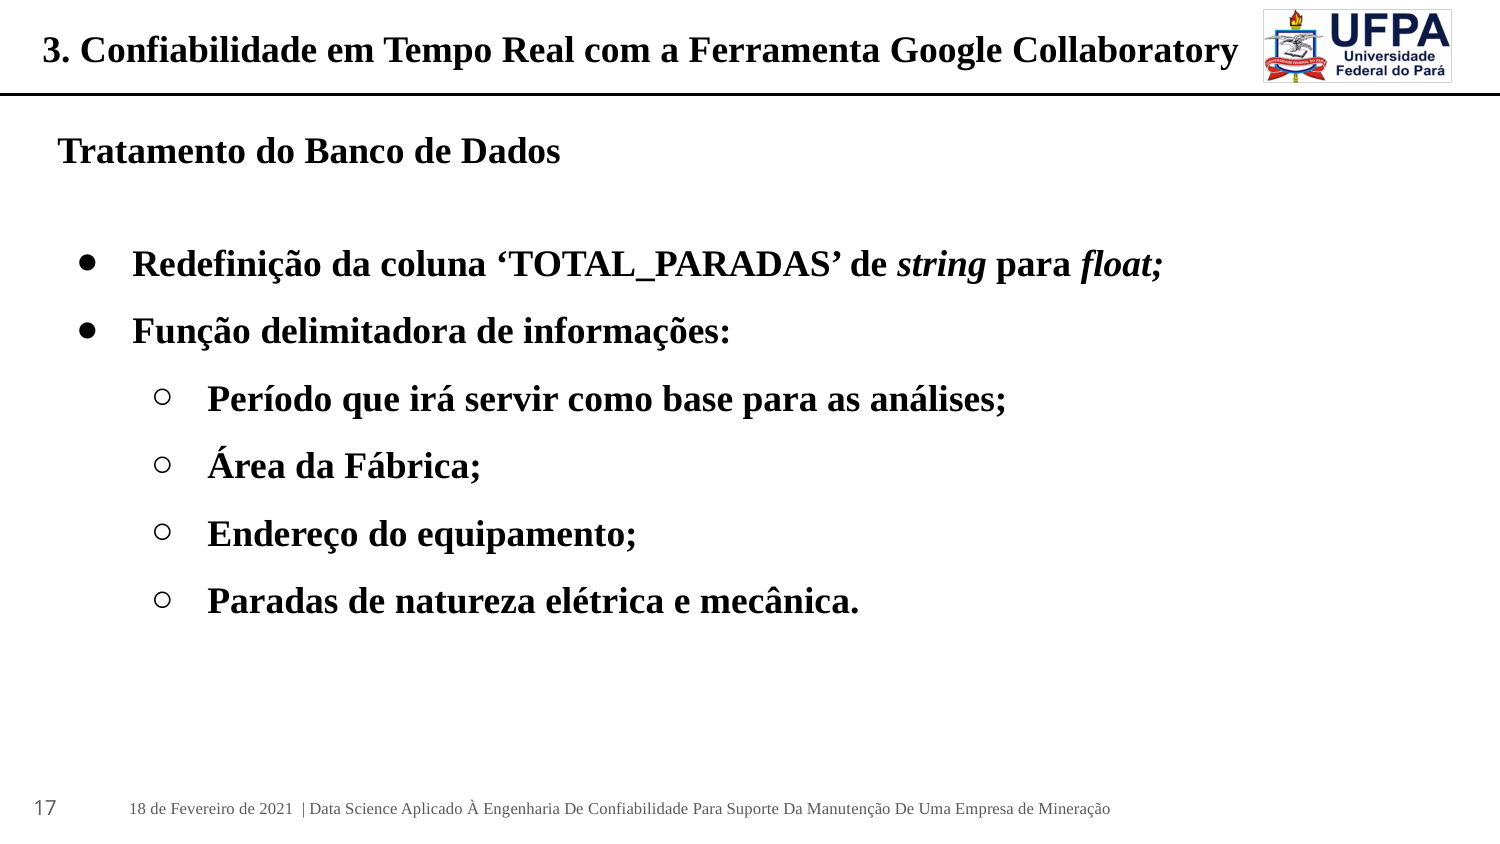

# 3. Confiabilidade em Tempo Real com a Ferramenta Google Collaboratory
Tratamento do Banco de Dados

Redefinição da coluna ‘TOTAL_PARADAS’ de string para float;
Função delimitadora de informações:
Período que irá servir como base para as análises;
Área da Fábrica;
Endereço do equipamento;
Paradas de natureza elétrica e mecânica.